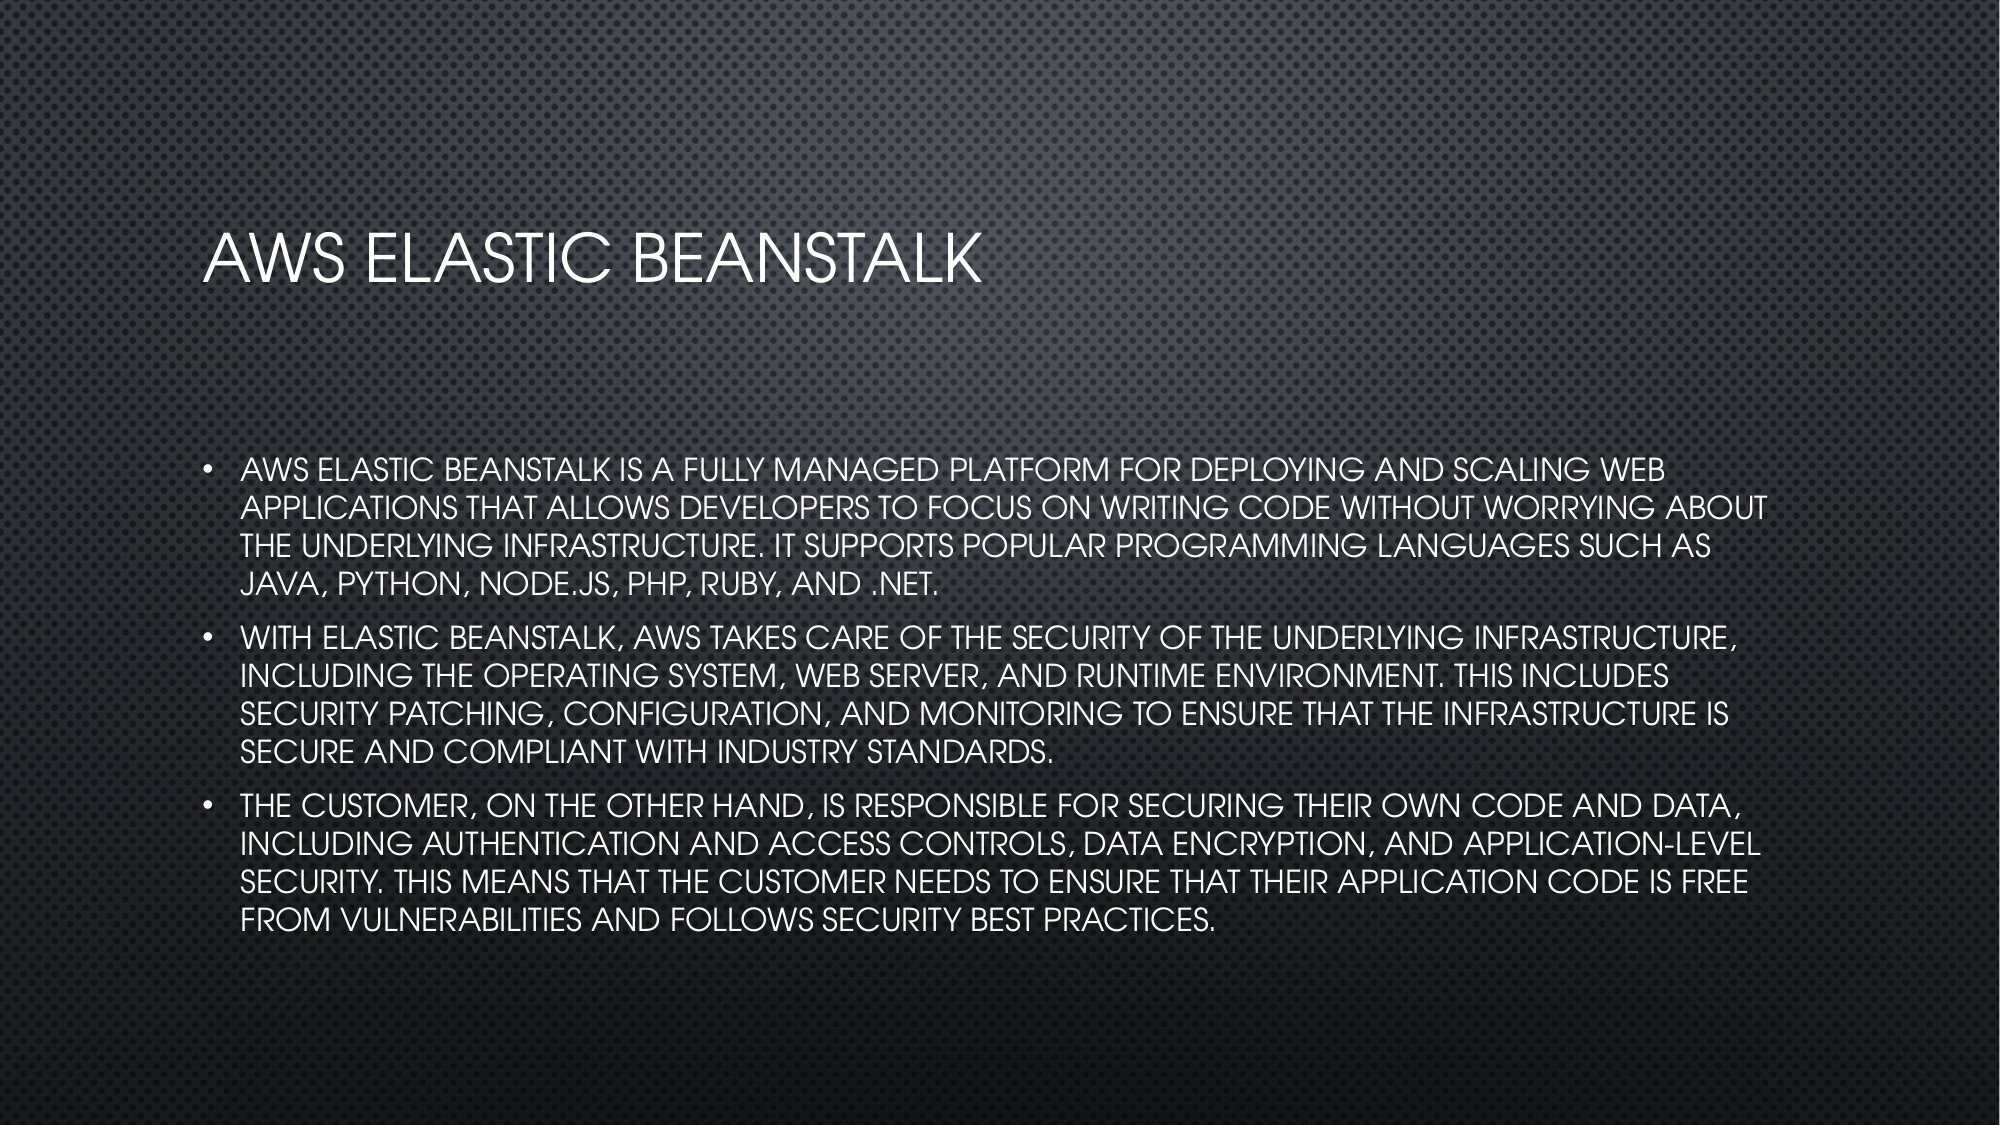

# AWS Elastic Beanstalk
AWS Elastic Beanstalk is a fully managed platform for deploying and scaling web applications that allows developers to focus on writing code without worrying about the underlying infrastructure. It supports popular programming languages such as Java, Python, Node.js, PHP, Ruby, and .NET.
With Elastic Beanstalk, AWS takes care of the security of the underlying infrastructure, including the operating system, web server, and runtime environment. This includes security patching, configuration, and monitoring to ensure that the infrastructure is secure and compliant with industry standards.
The customer, on the other hand, is responsible for securing their own code and data, including authentication and access controls, data encryption, and application-level security. This means that the customer needs to ensure that their application code is free from vulnerabilities and follows security best practices.